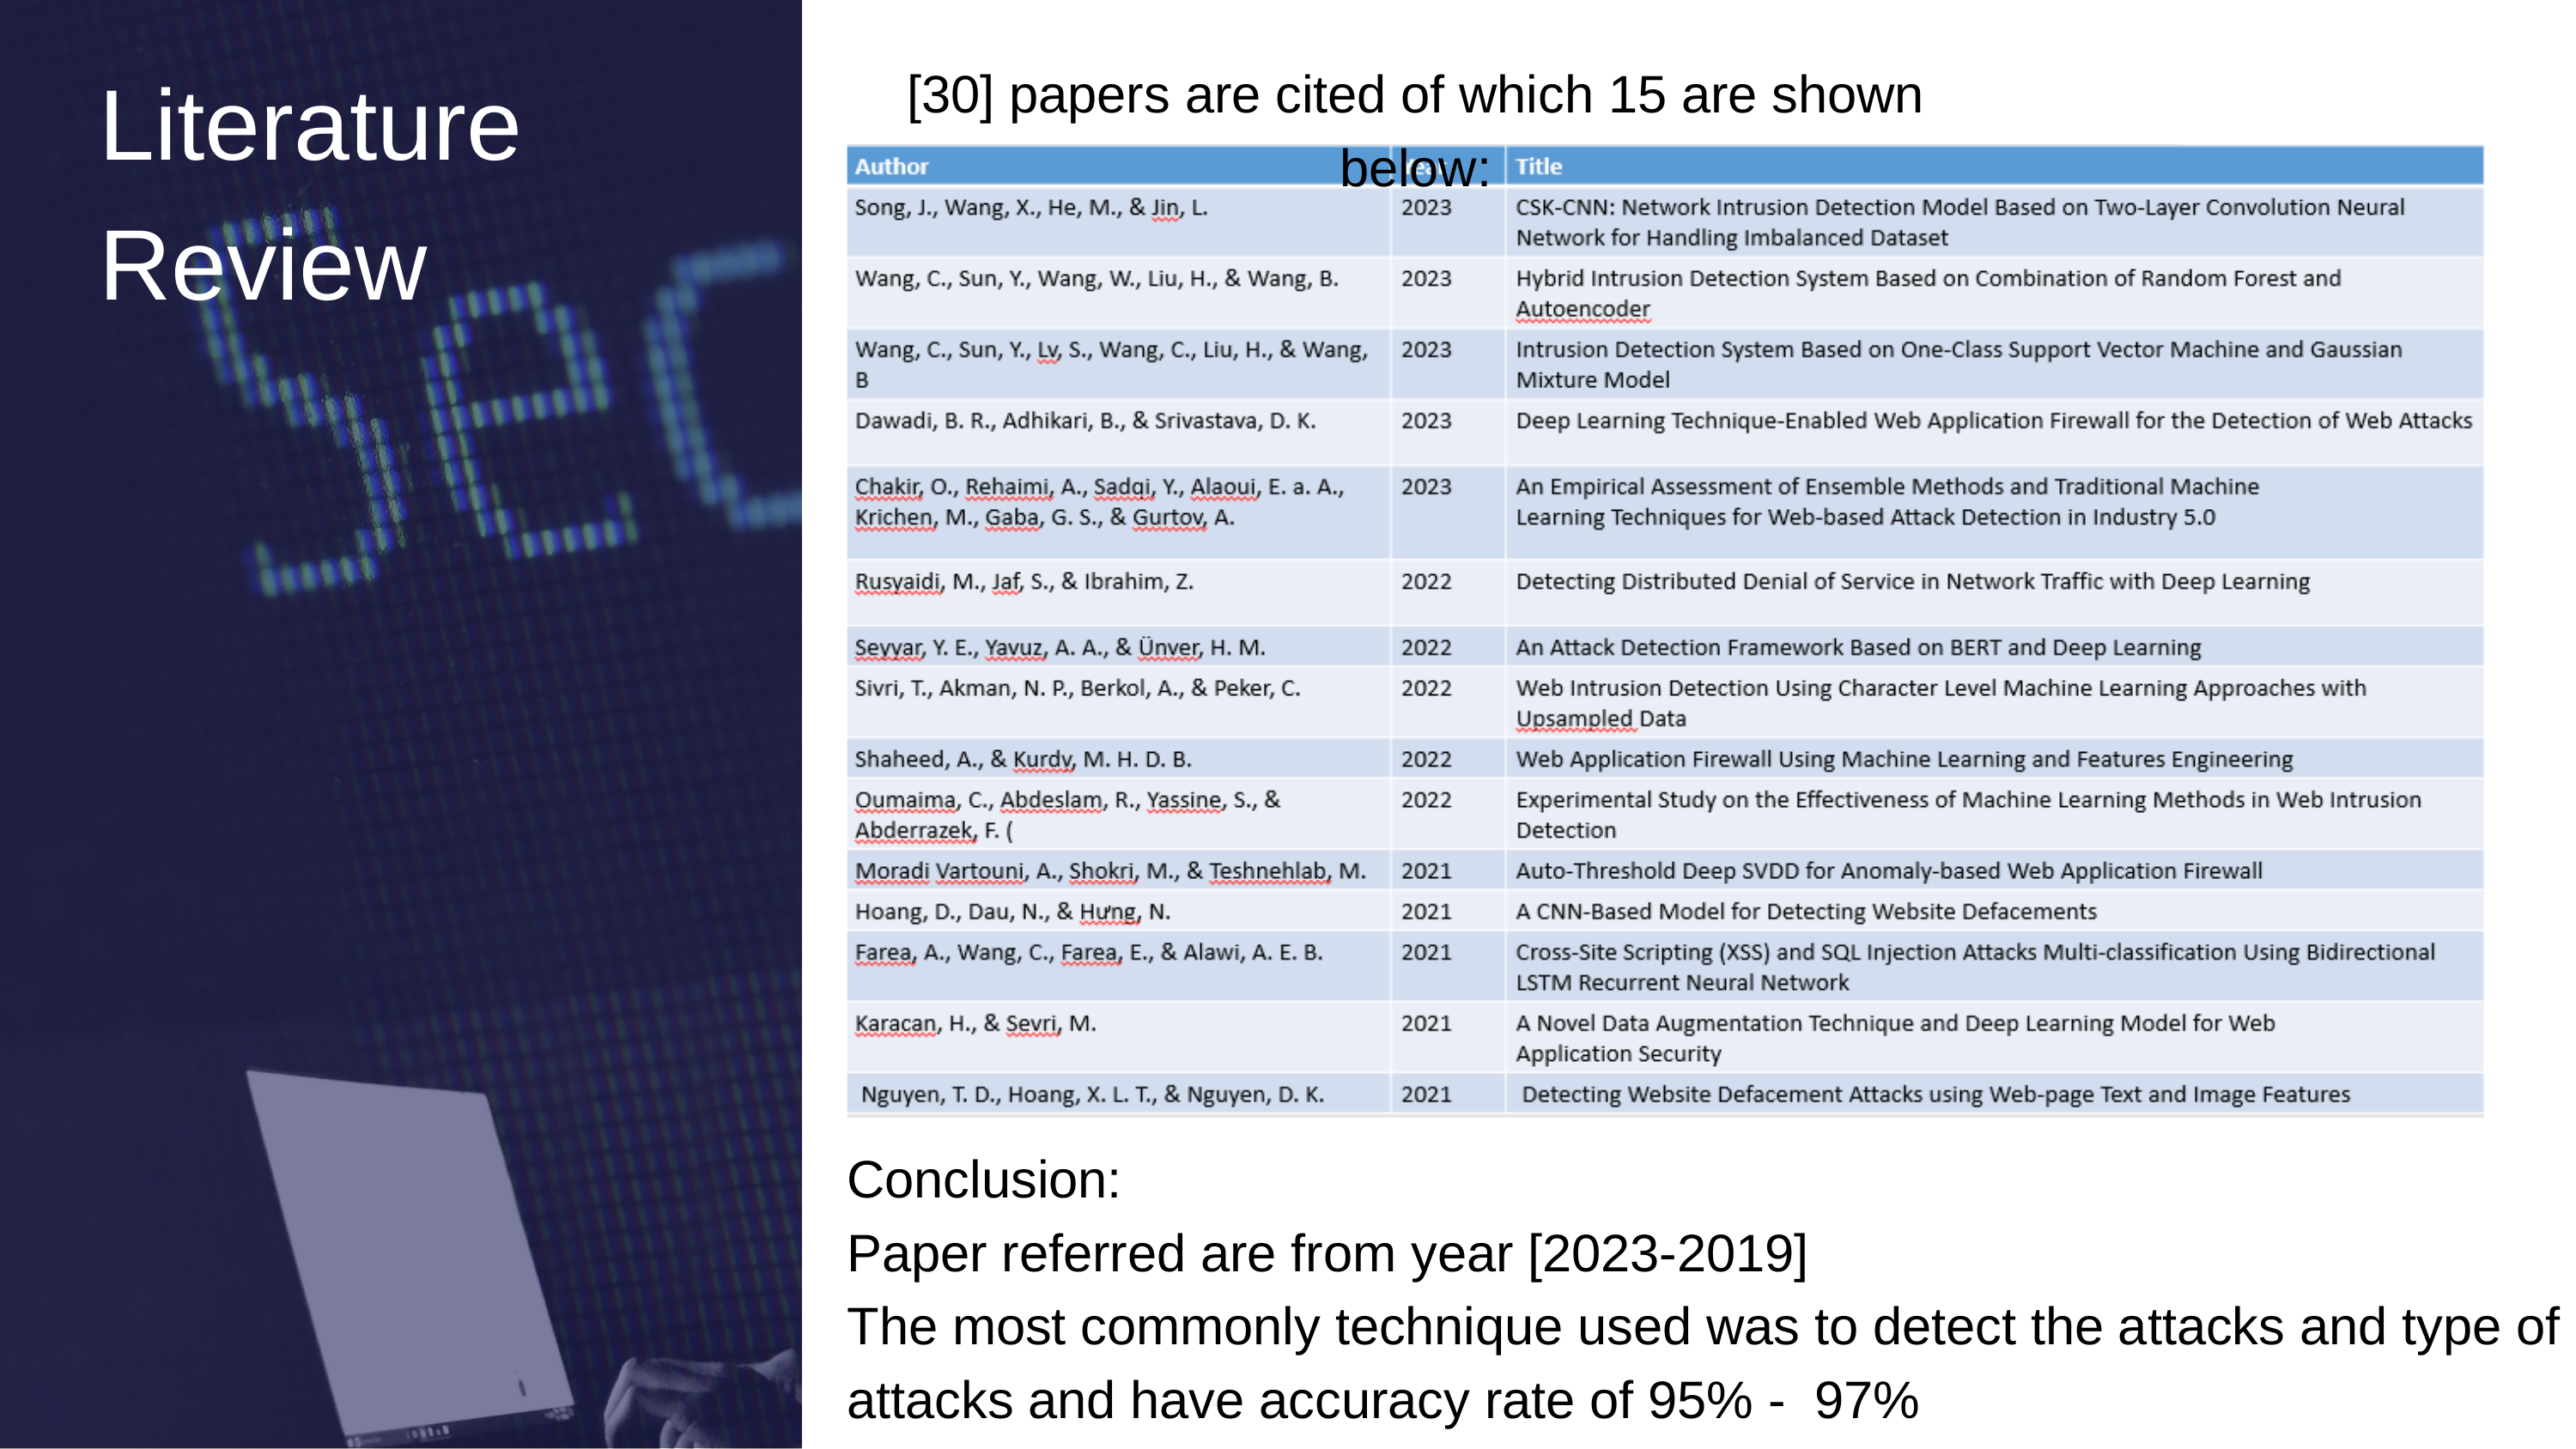

Literature Review
[30] papers are cited of which 15 are shown below:

Conclusion:
Paper referred are from year [2023-2019]
The most commonly technique used was to detect the attacks and type of attacks and have accuracy rate of 95% -  97%